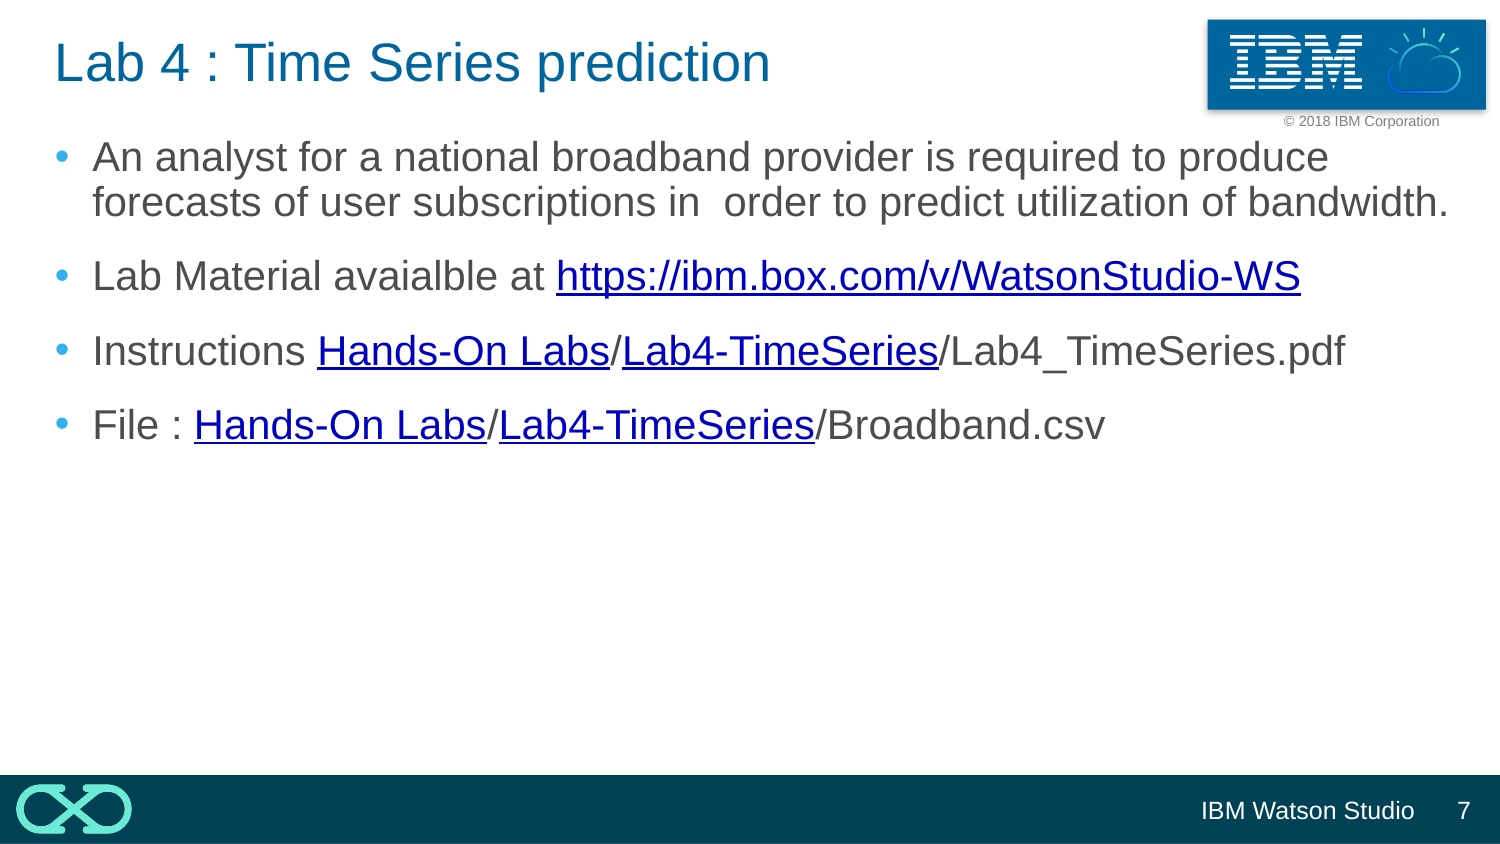

# Lab 4 : Time Series prediction
An analyst for a national broadband provider is required to produce forecasts of user subscriptions in  order to predict utilization of bandwidth.
Lab Material avaialble at https://ibm.box.com/v/WatsonStudio-WS
Instructions Hands-On Labs/Lab4-TimeSeries/Lab4_TimeSeries.pdf
File : Hands-On Labs/Lab4-TimeSeries/Broadband.csv